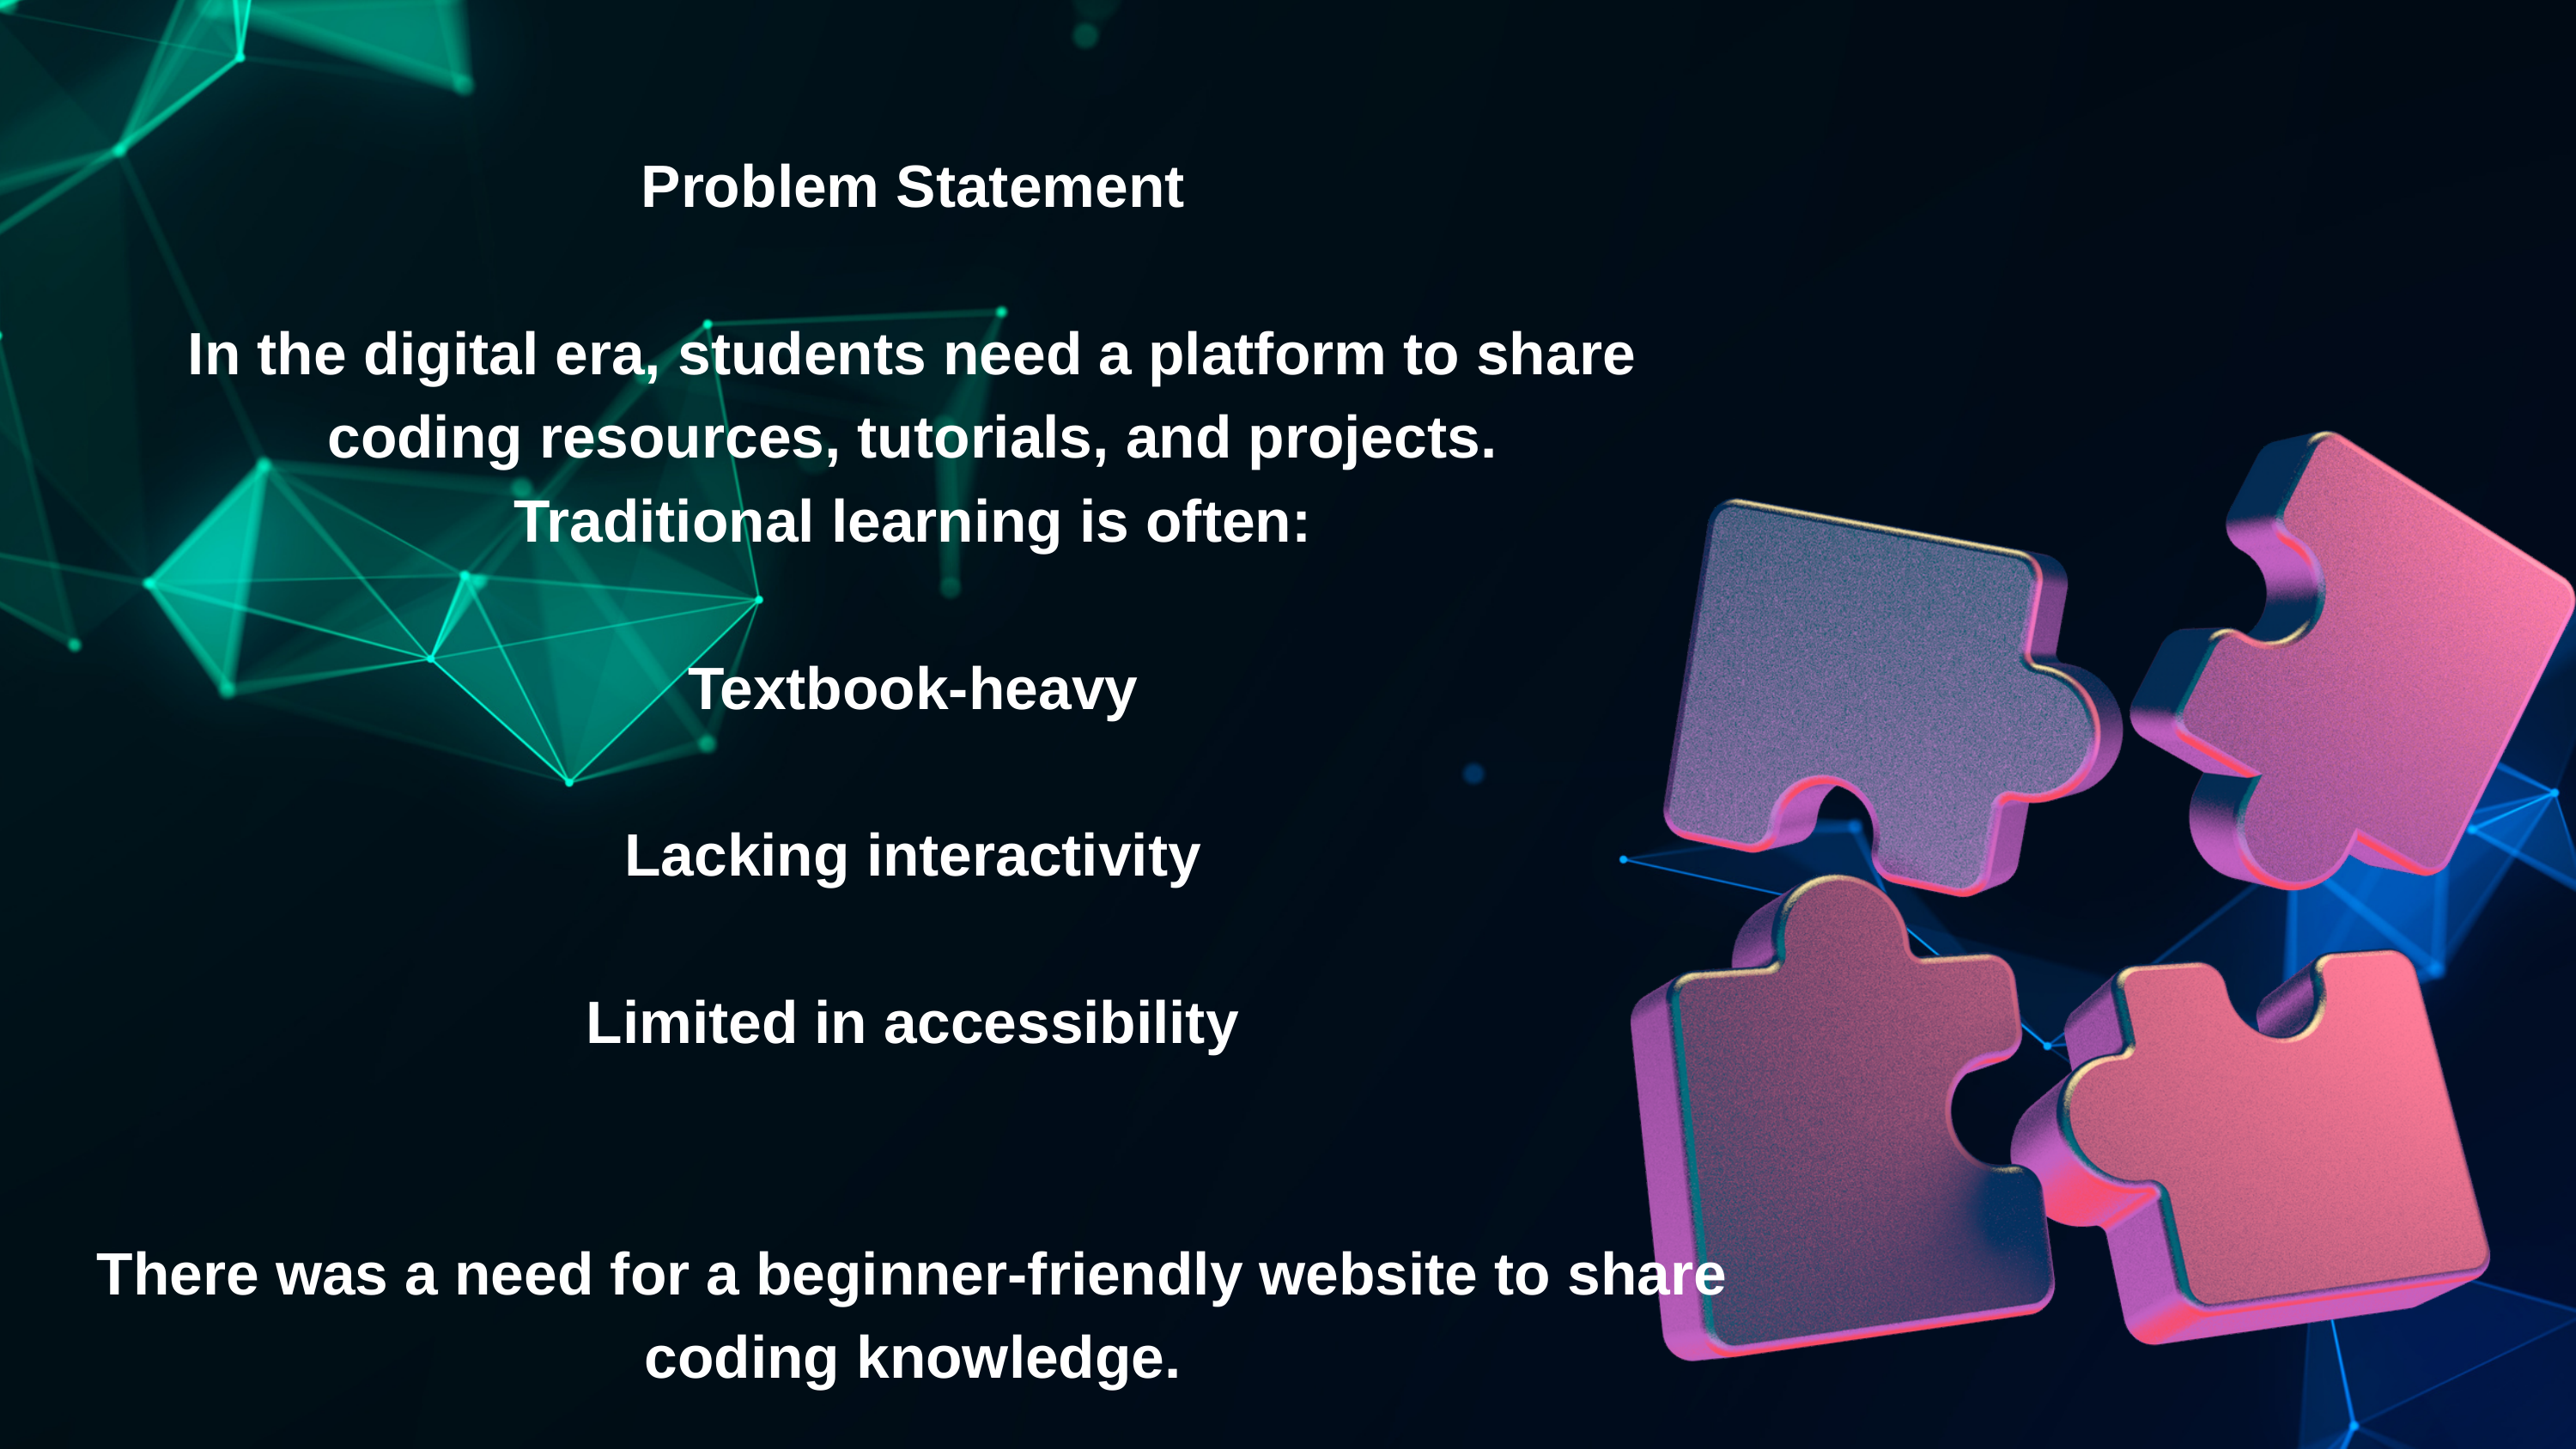

Problem Statement

In the digital era, students need a platform to share coding resources, tutorials, and projects.
Traditional learning is often:

Textbook-heavy

Lacking interactivity

Limited in accessibility

There was a need for a beginner-friendly website to share coding knowledge.